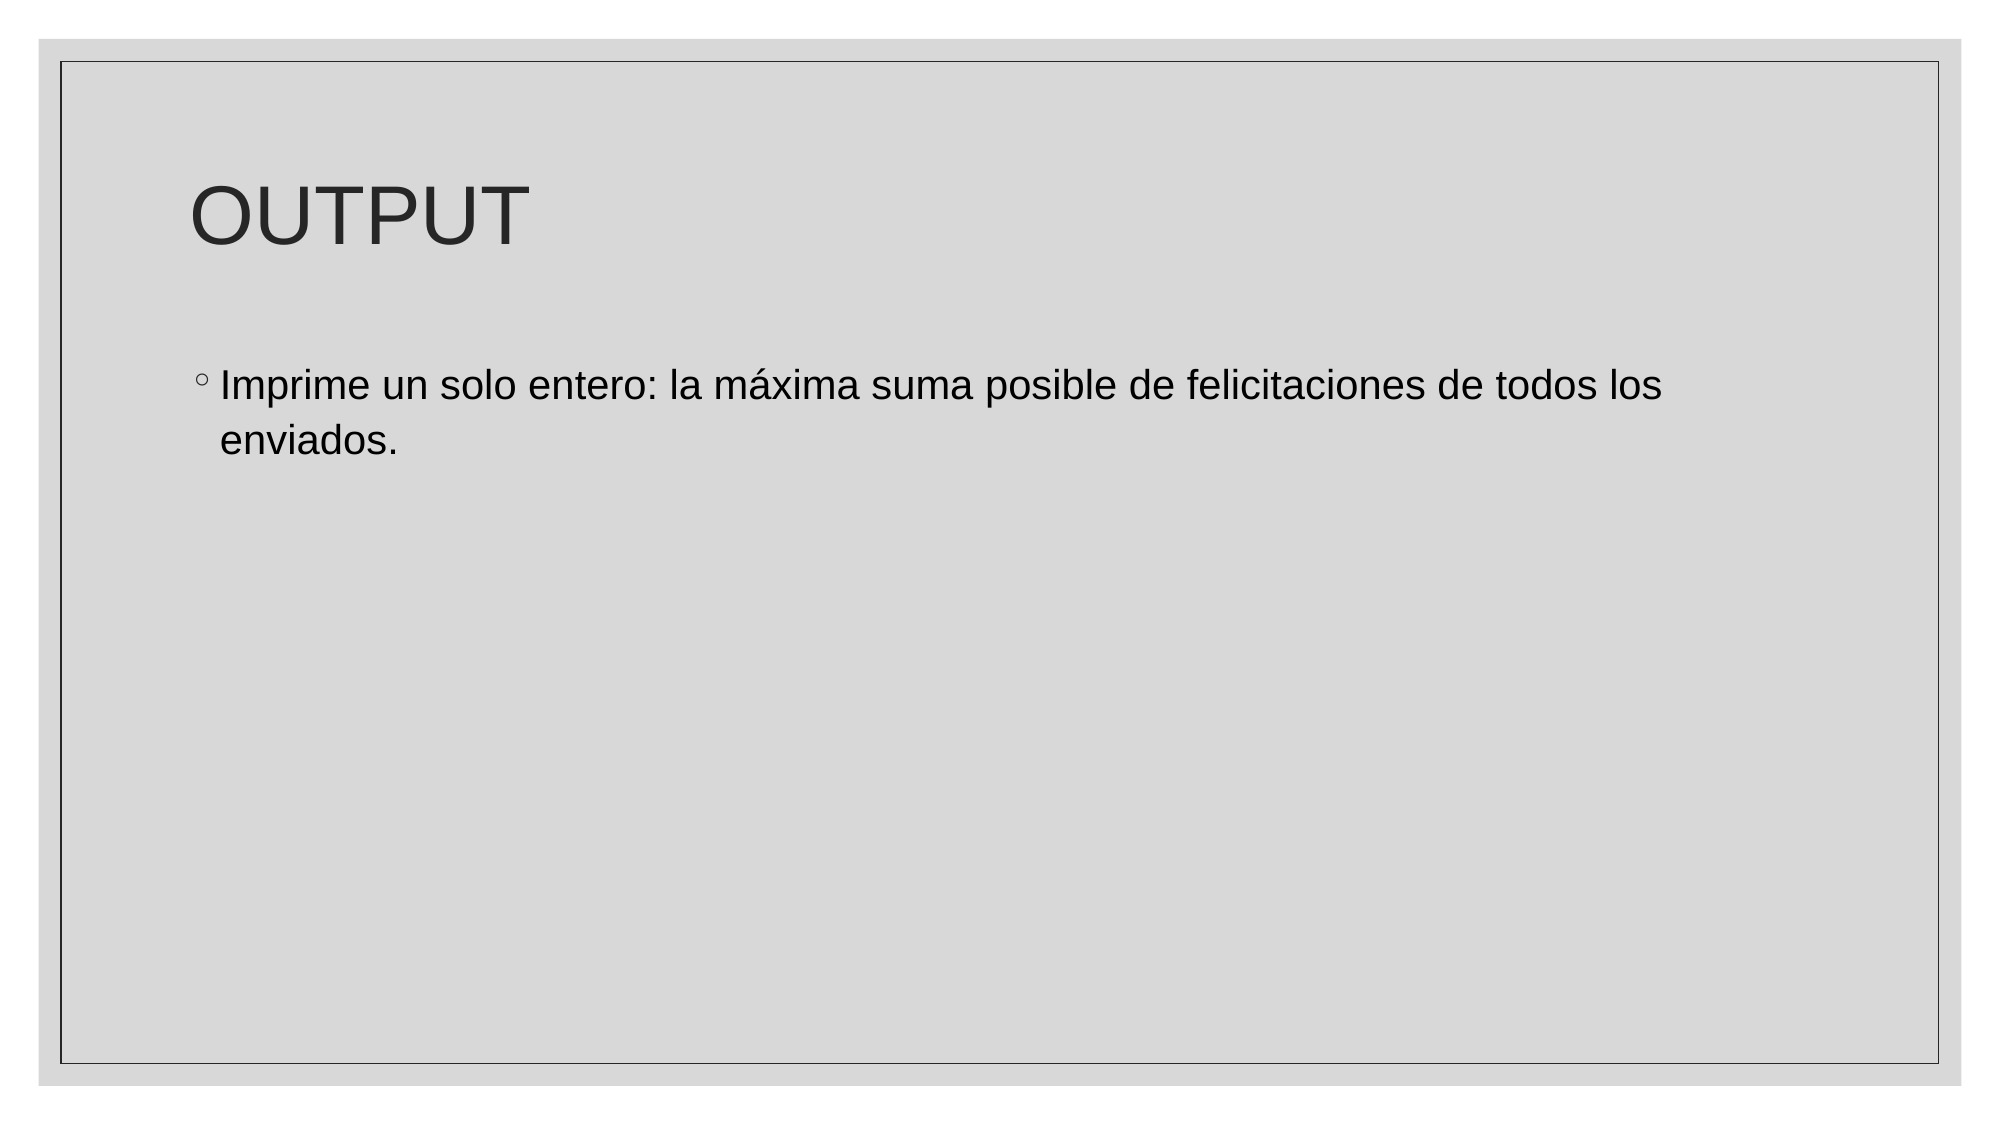

# OUTPUT
Imprime un solo entero: la máxima suma posible de felicitaciones de todos los enviados.